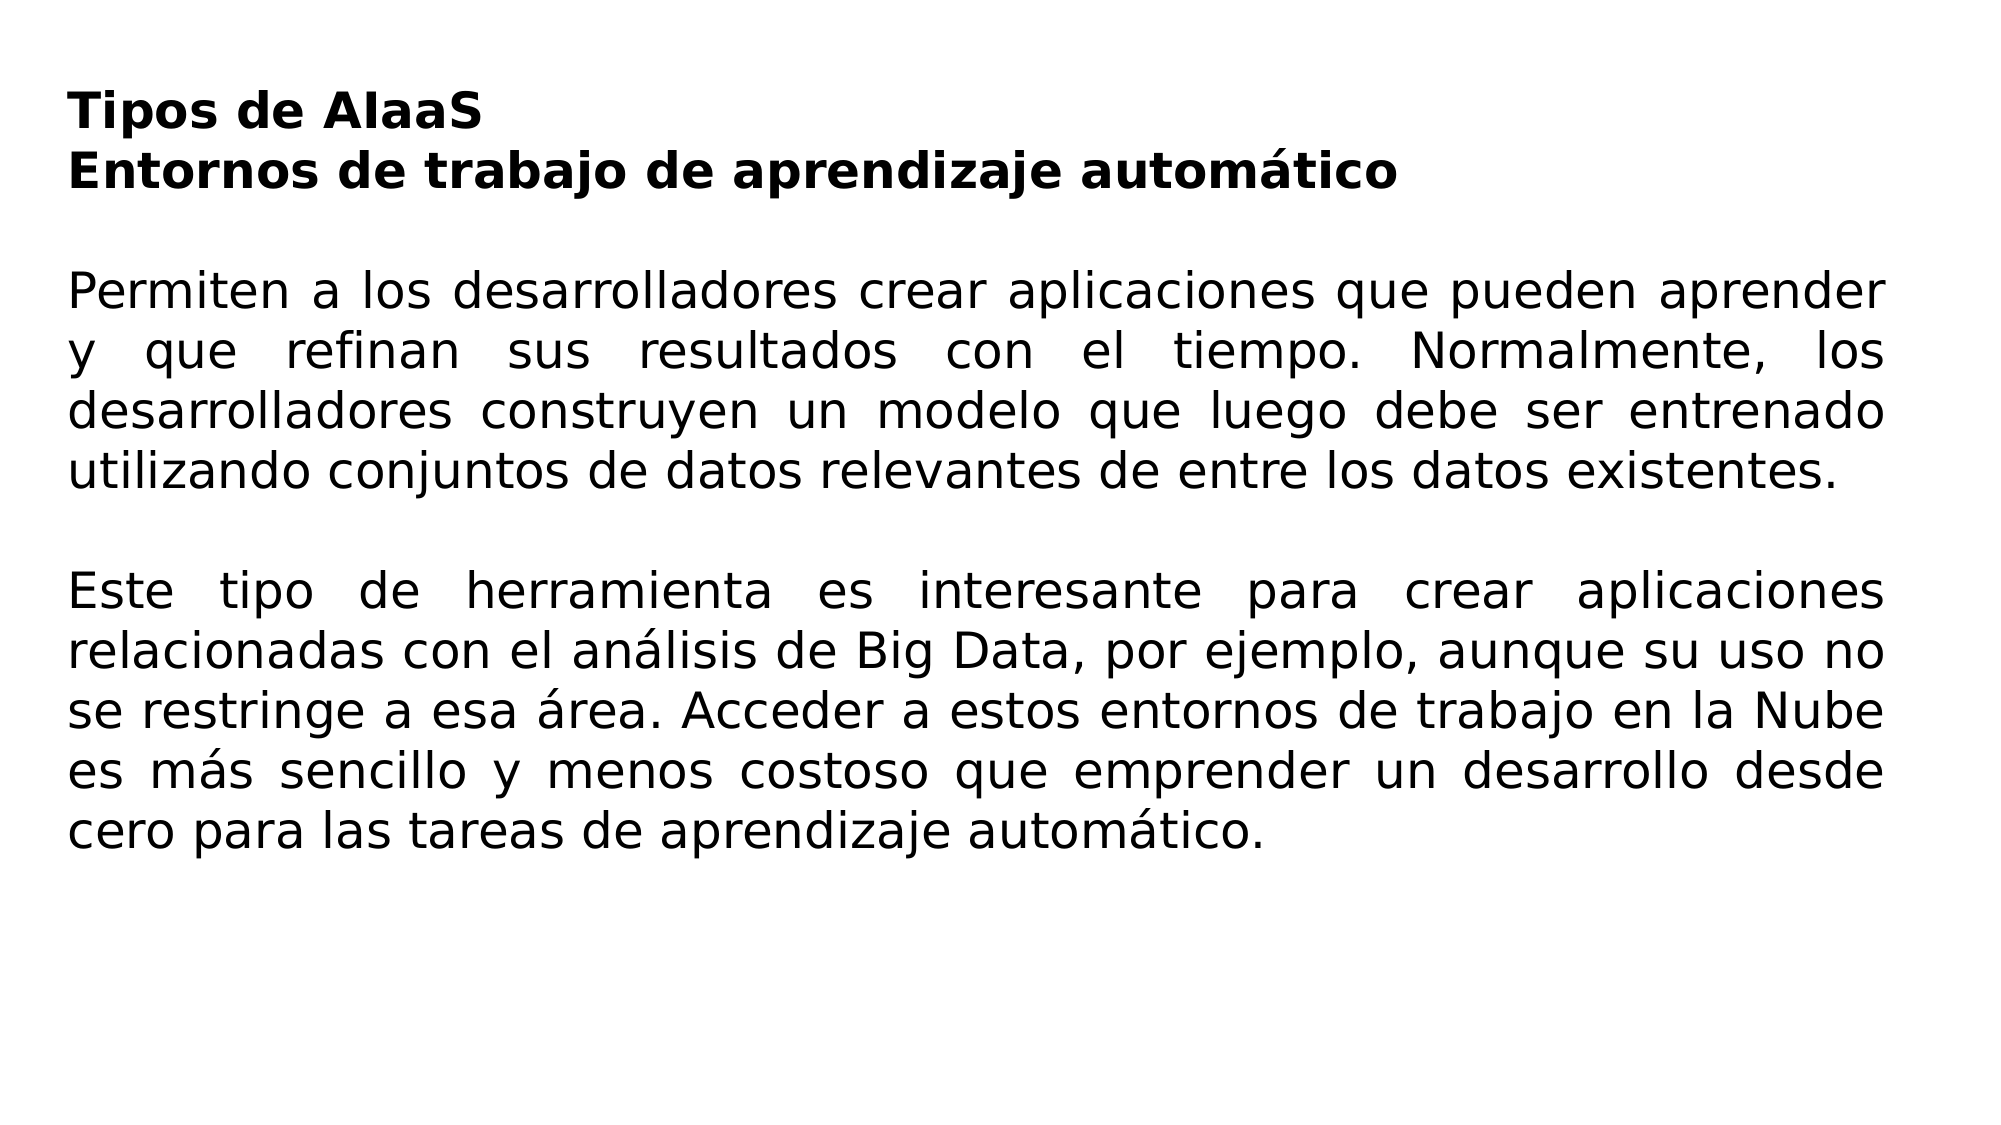

Tipos de AIaaS
Entornos de trabajo de aprendizaje automático

Permiten a los desarrolladores crear aplicaciones que pueden aprender y que refinan sus resultados con el tiempo. Normalmente, los desarrolladores construyen un modelo que luego debe ser entrenado utilizando conjuntos de datos relevantes de entre los datos existentes.

Este tipo de herramienta es interesante para crear aplicaciones relacionadas con el análisis de Big Data, por ejemplo, aunque su uso no se restringe a esa área. Acceder a estos entornos de trabajo en la Nube es más sencillo y menos costoso que emprender un desarrollo desde cero para las tareas de aprendizaje automático.